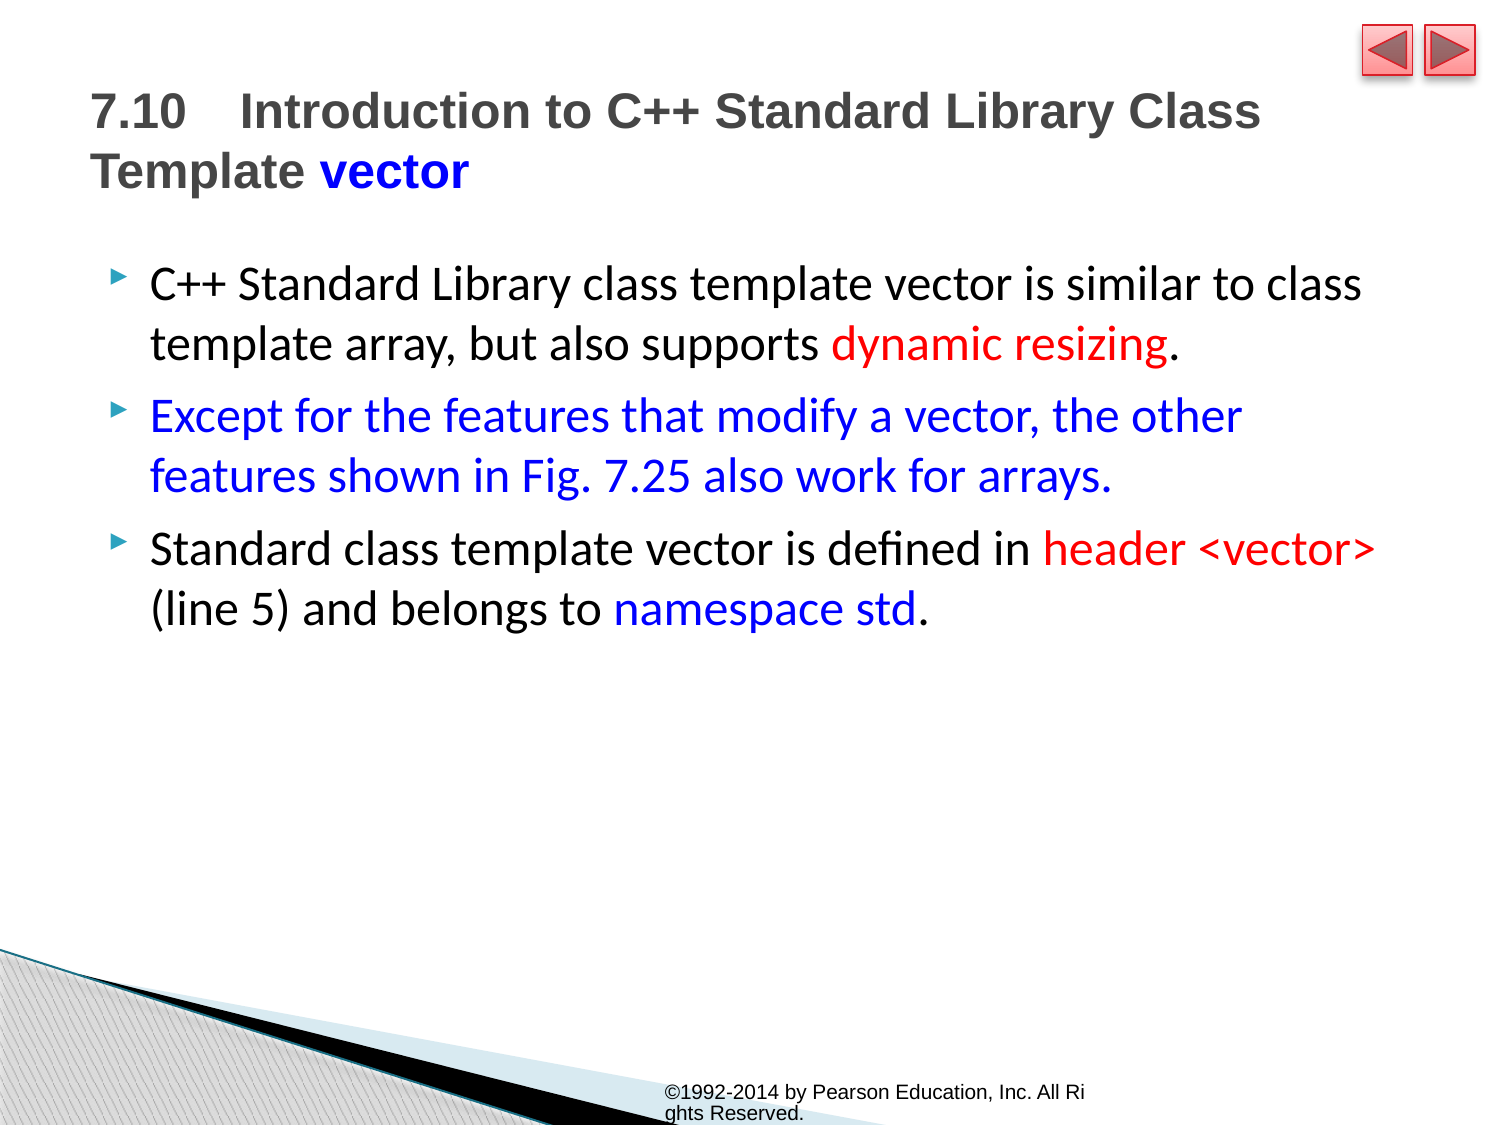

# 7.10 	Introduction to C++ Standard Library Class 	Template vector
C++ Standard Library class template vector is similar to class template array, but also supports dynamic resizing.
Except for the features that modify a vector, the other features shown in Fig. 7.25 also work for arrays.
Standard class template vector is defined in header <vector> (line 5) and belongs to namespace std.
©1992-2014 by Pearson Education, Inc. All Rights Reserved.